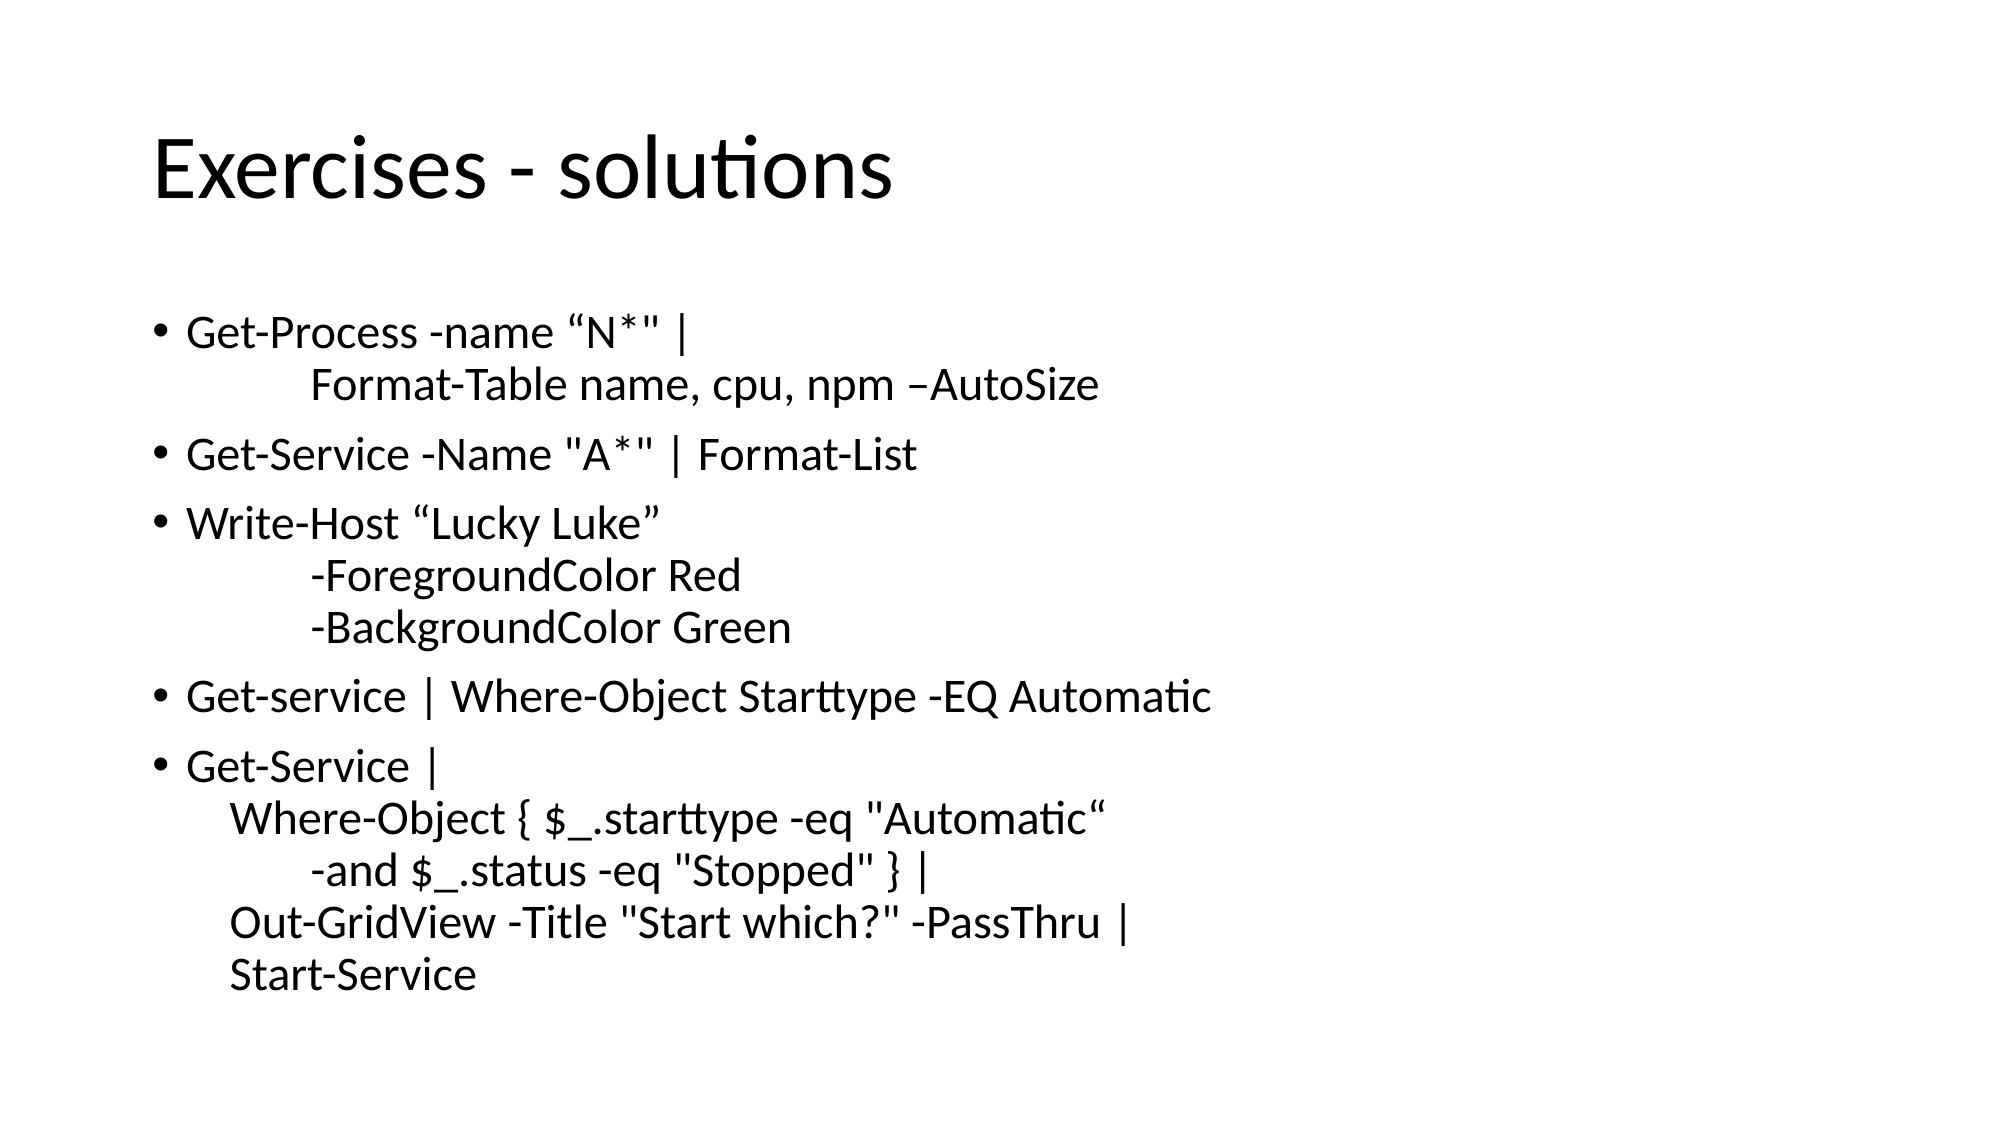

# Exercises - solutions
Get-Process -name “N*" |
		Format-Table name, cpu, npm –AutoSize
Get-Service -Name "A*" | Format-List
Write-Host “Lucky Luke”
	-ForegroundColor Red
	-BackgroundColor Green
Get-service | Where-Object Starttype -EQ Automatic
Get-Service |
    Where-Object { $_.starttype -eq "Automatic“
			-and $_.status -eq "Stopped" } |
    Out-GridView -Title "Start which?" -PassThru |
    Start-Service